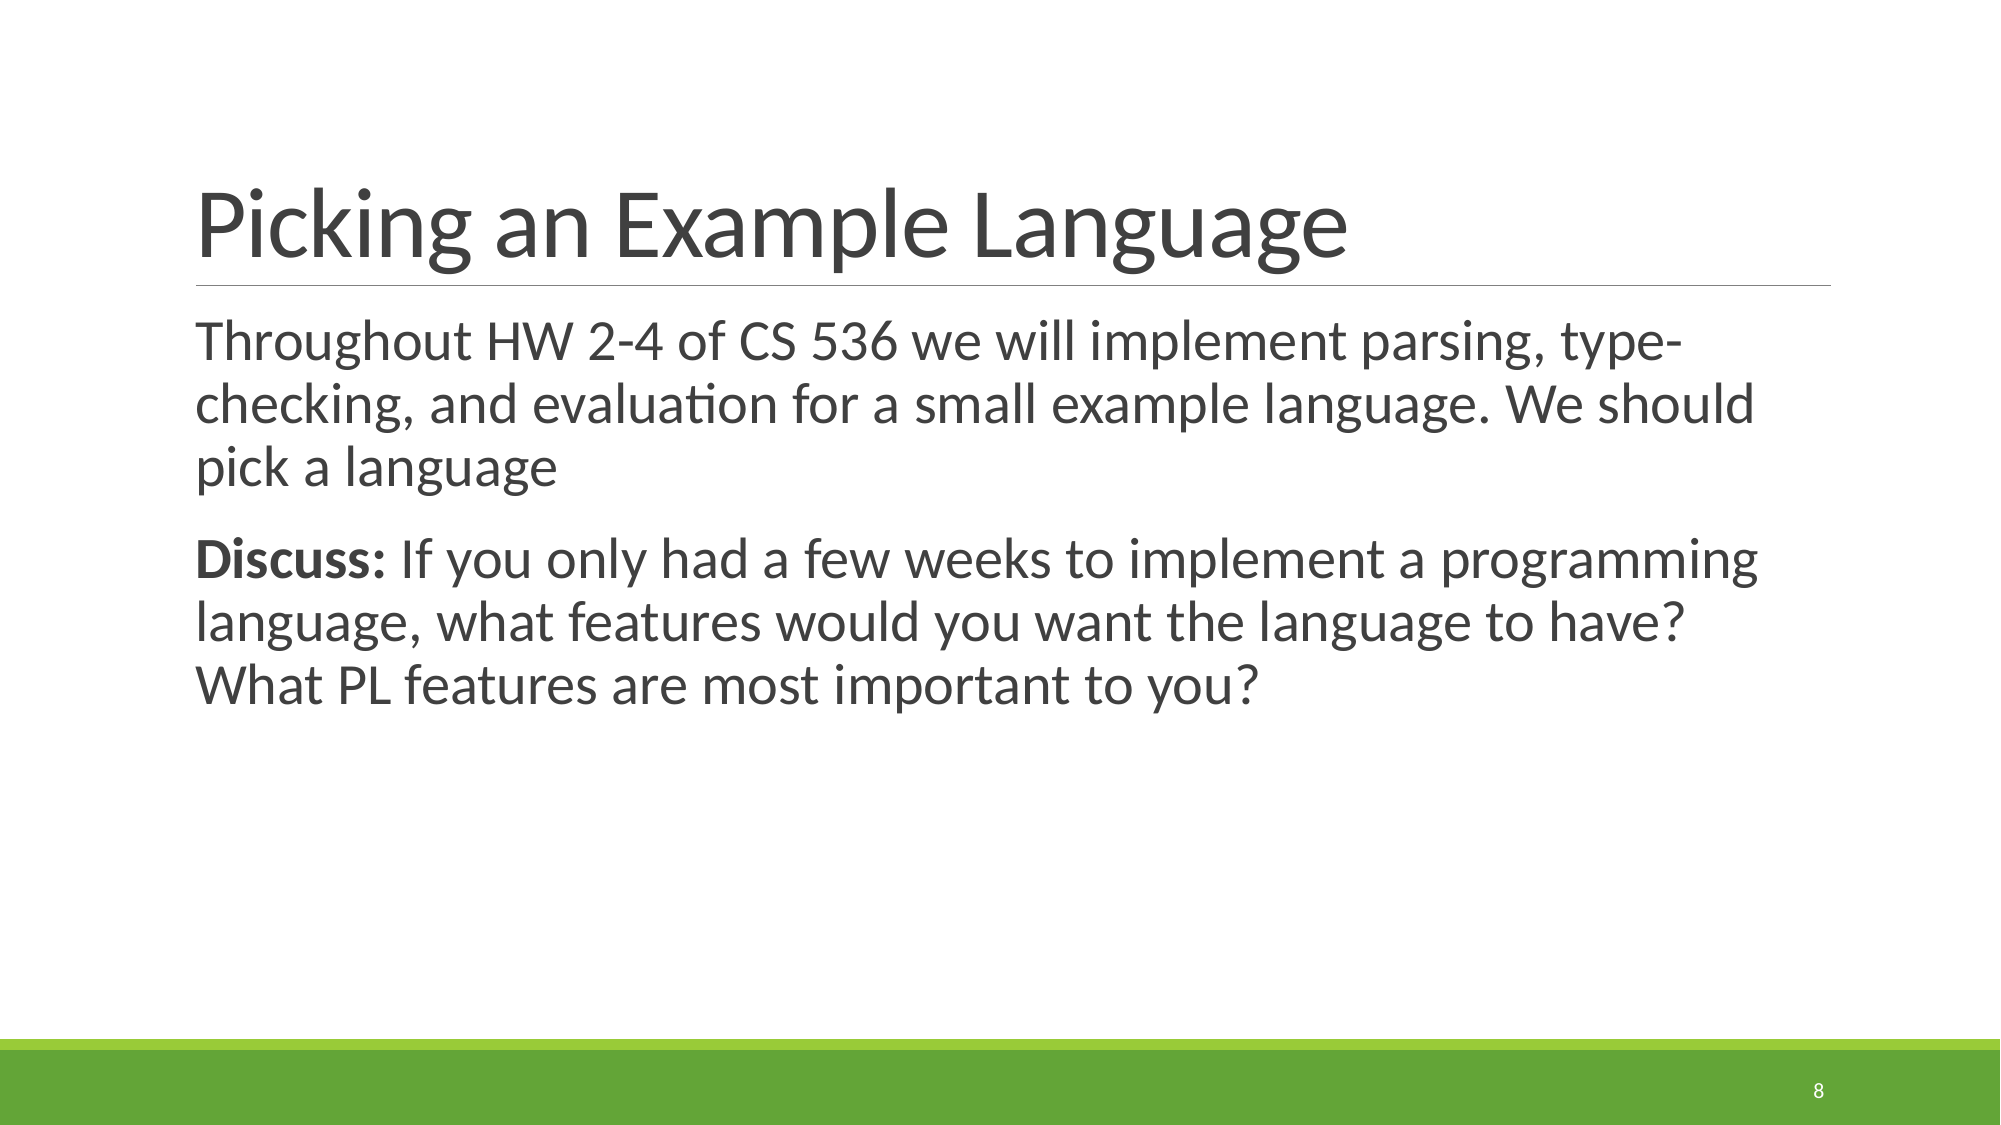

# Picking an Example Language
Throughout HW 2-4 of CS 536 we will implement parsing, type-checking, and evaluation for a small example language. We should pick a language
Discuss: If you only had a few weeks to implement a programming language, what features would you want the language to have? What PL features are most important to you?
8